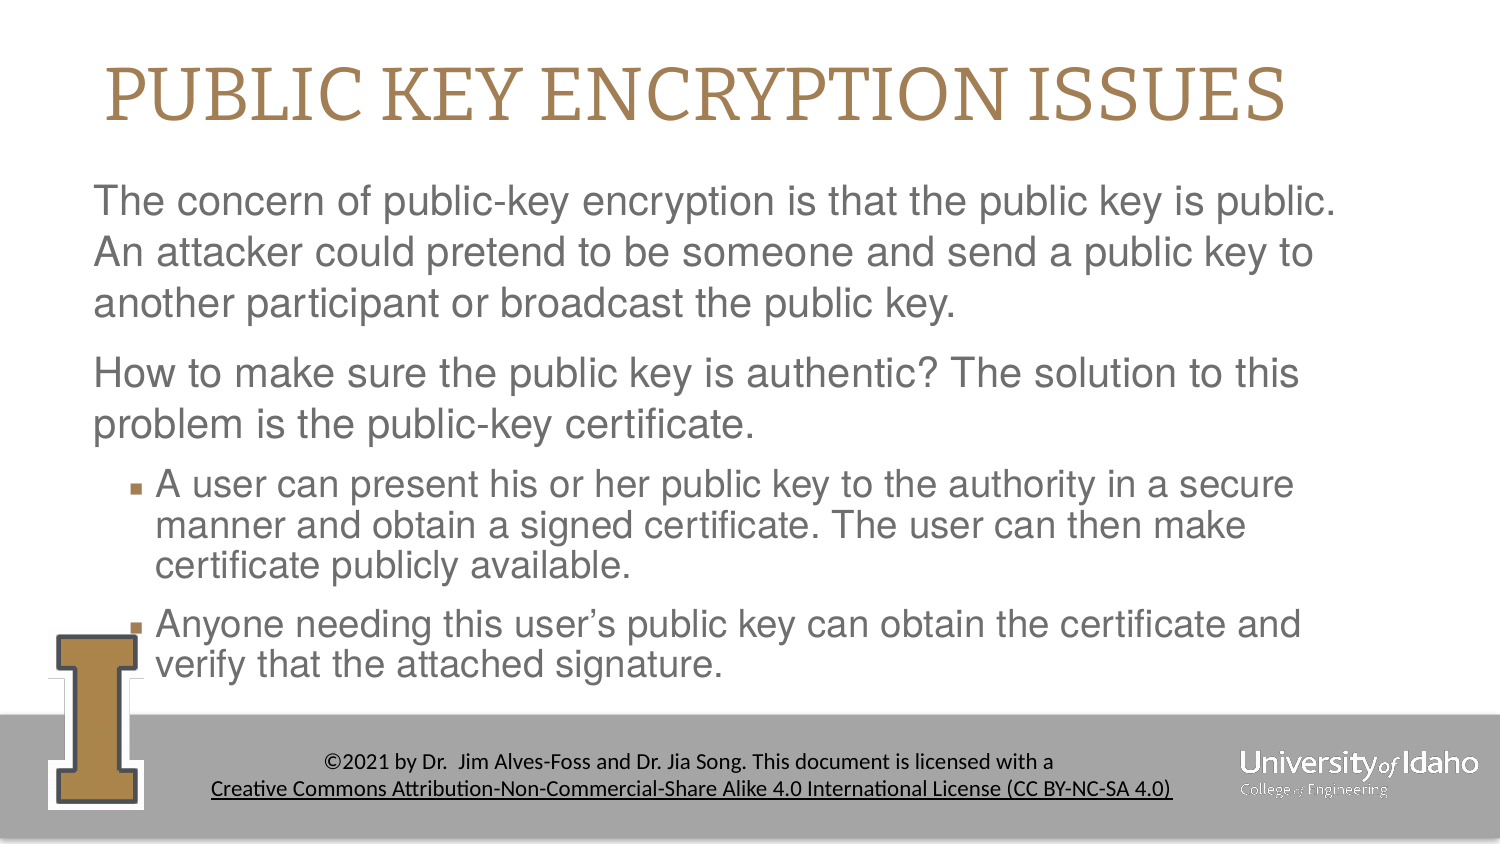

# PUBLIC KEY ENCRYPTION ISSUES
The concern of public-key encryption is that the public key is public. An attacker could pretend to be someone and send a public key to another participant or broadcast the public key.
How to make sure the public key is authentic? The solution to this problem is the public-key certificate.
A user can present his or her public key to the authority in a secure manner and obtain a signed certificate. The user can then make certificate publicly available.
Anyone needing this user’s public key can obtain the certificate and verify that the attached signature.